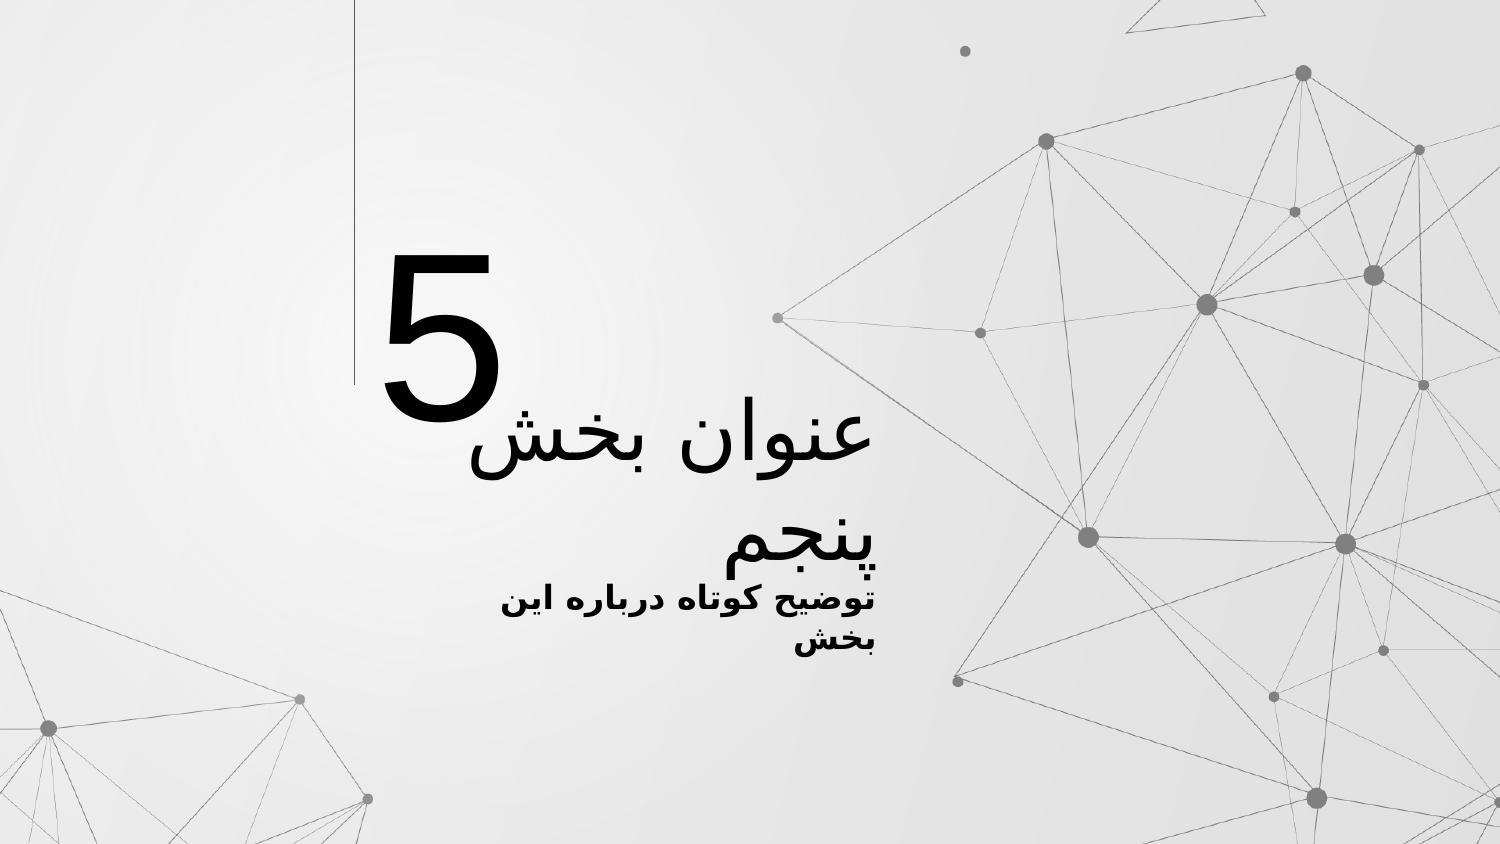

5
عنوان بخش پنجم
توضیح کوتاه درباره این بخش